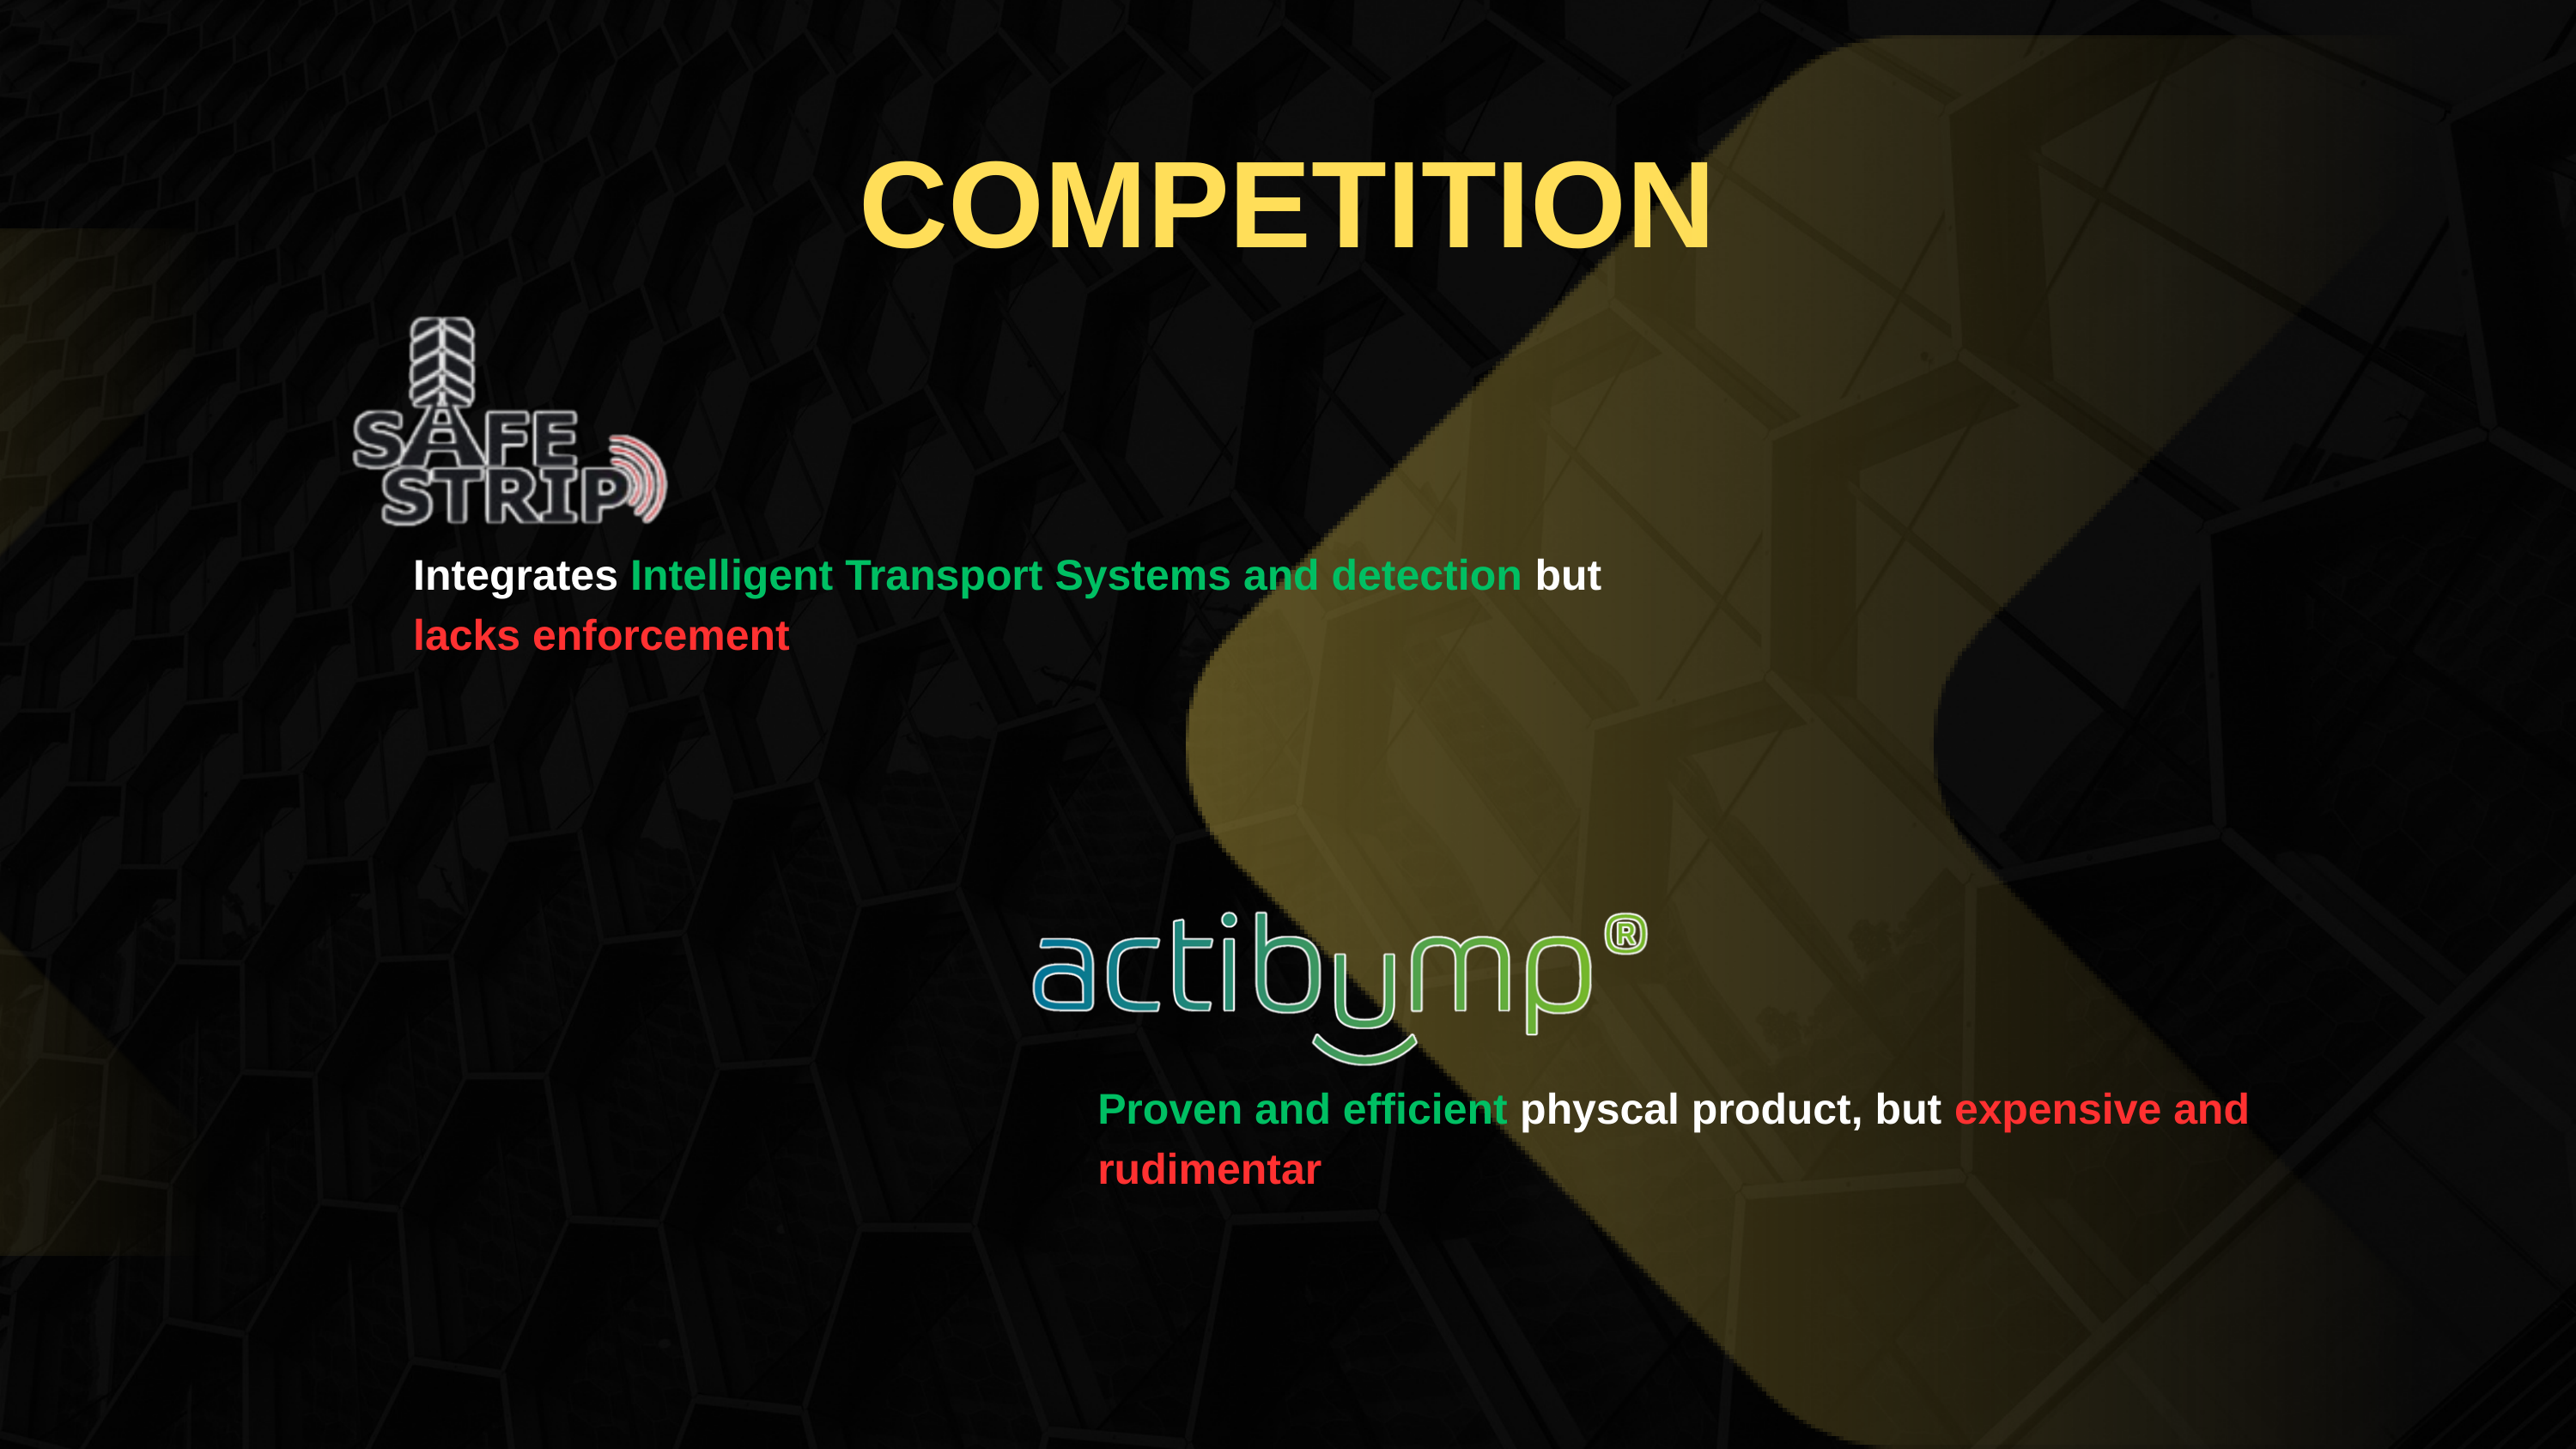

COMPETITION

Integrates Intelligent Transport Systems and detection but lacks enforcement

Proven and efficient physcal product, but expensive and rudimentar